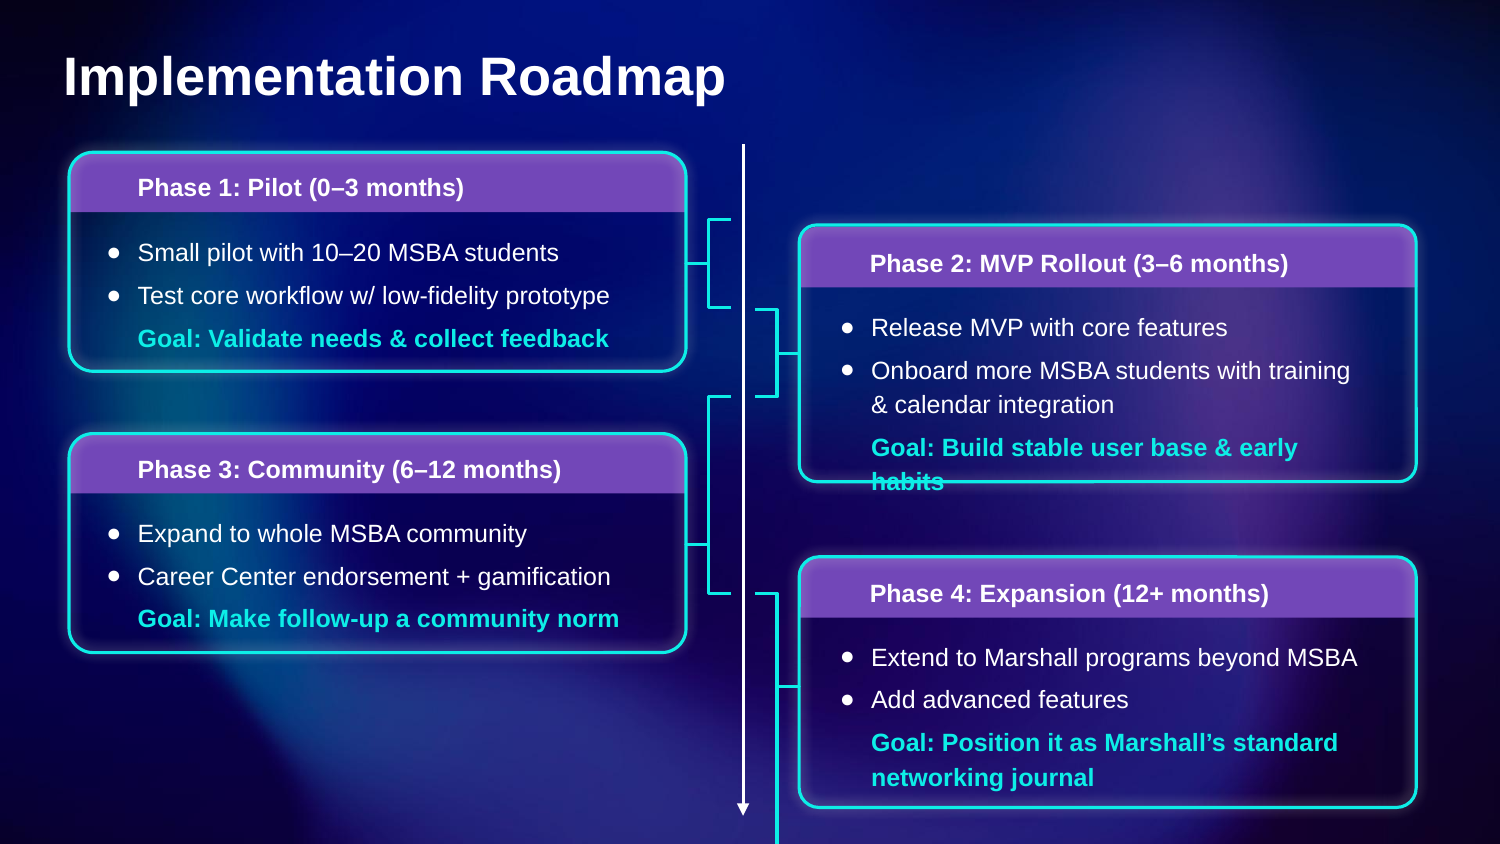

Implementation Roadmap
Phase 1: Pilot (0–3 months)

Small pilot with 10–20 MSBA students
Test core workflow w/ low-fidelity prototype
Goal: Validate needs & collect feedback

Phase 2: MVP Rollout (3–6 months)

Release MVP with core features
Onboard more MSBA students with training & calendar integration
Goal: Build stable user base & early habits

Phase 3: Community (6–12 months)

Expand to whole MSBA community
Career Center endorsement + gamification
Goal: Make follow-up a community norm

# Phase 4: Expansion (12+ months)

Extend to Marshall programs beyond MSBA
Add advanced features
Goal: Position it as Marshall’s standard networking journal